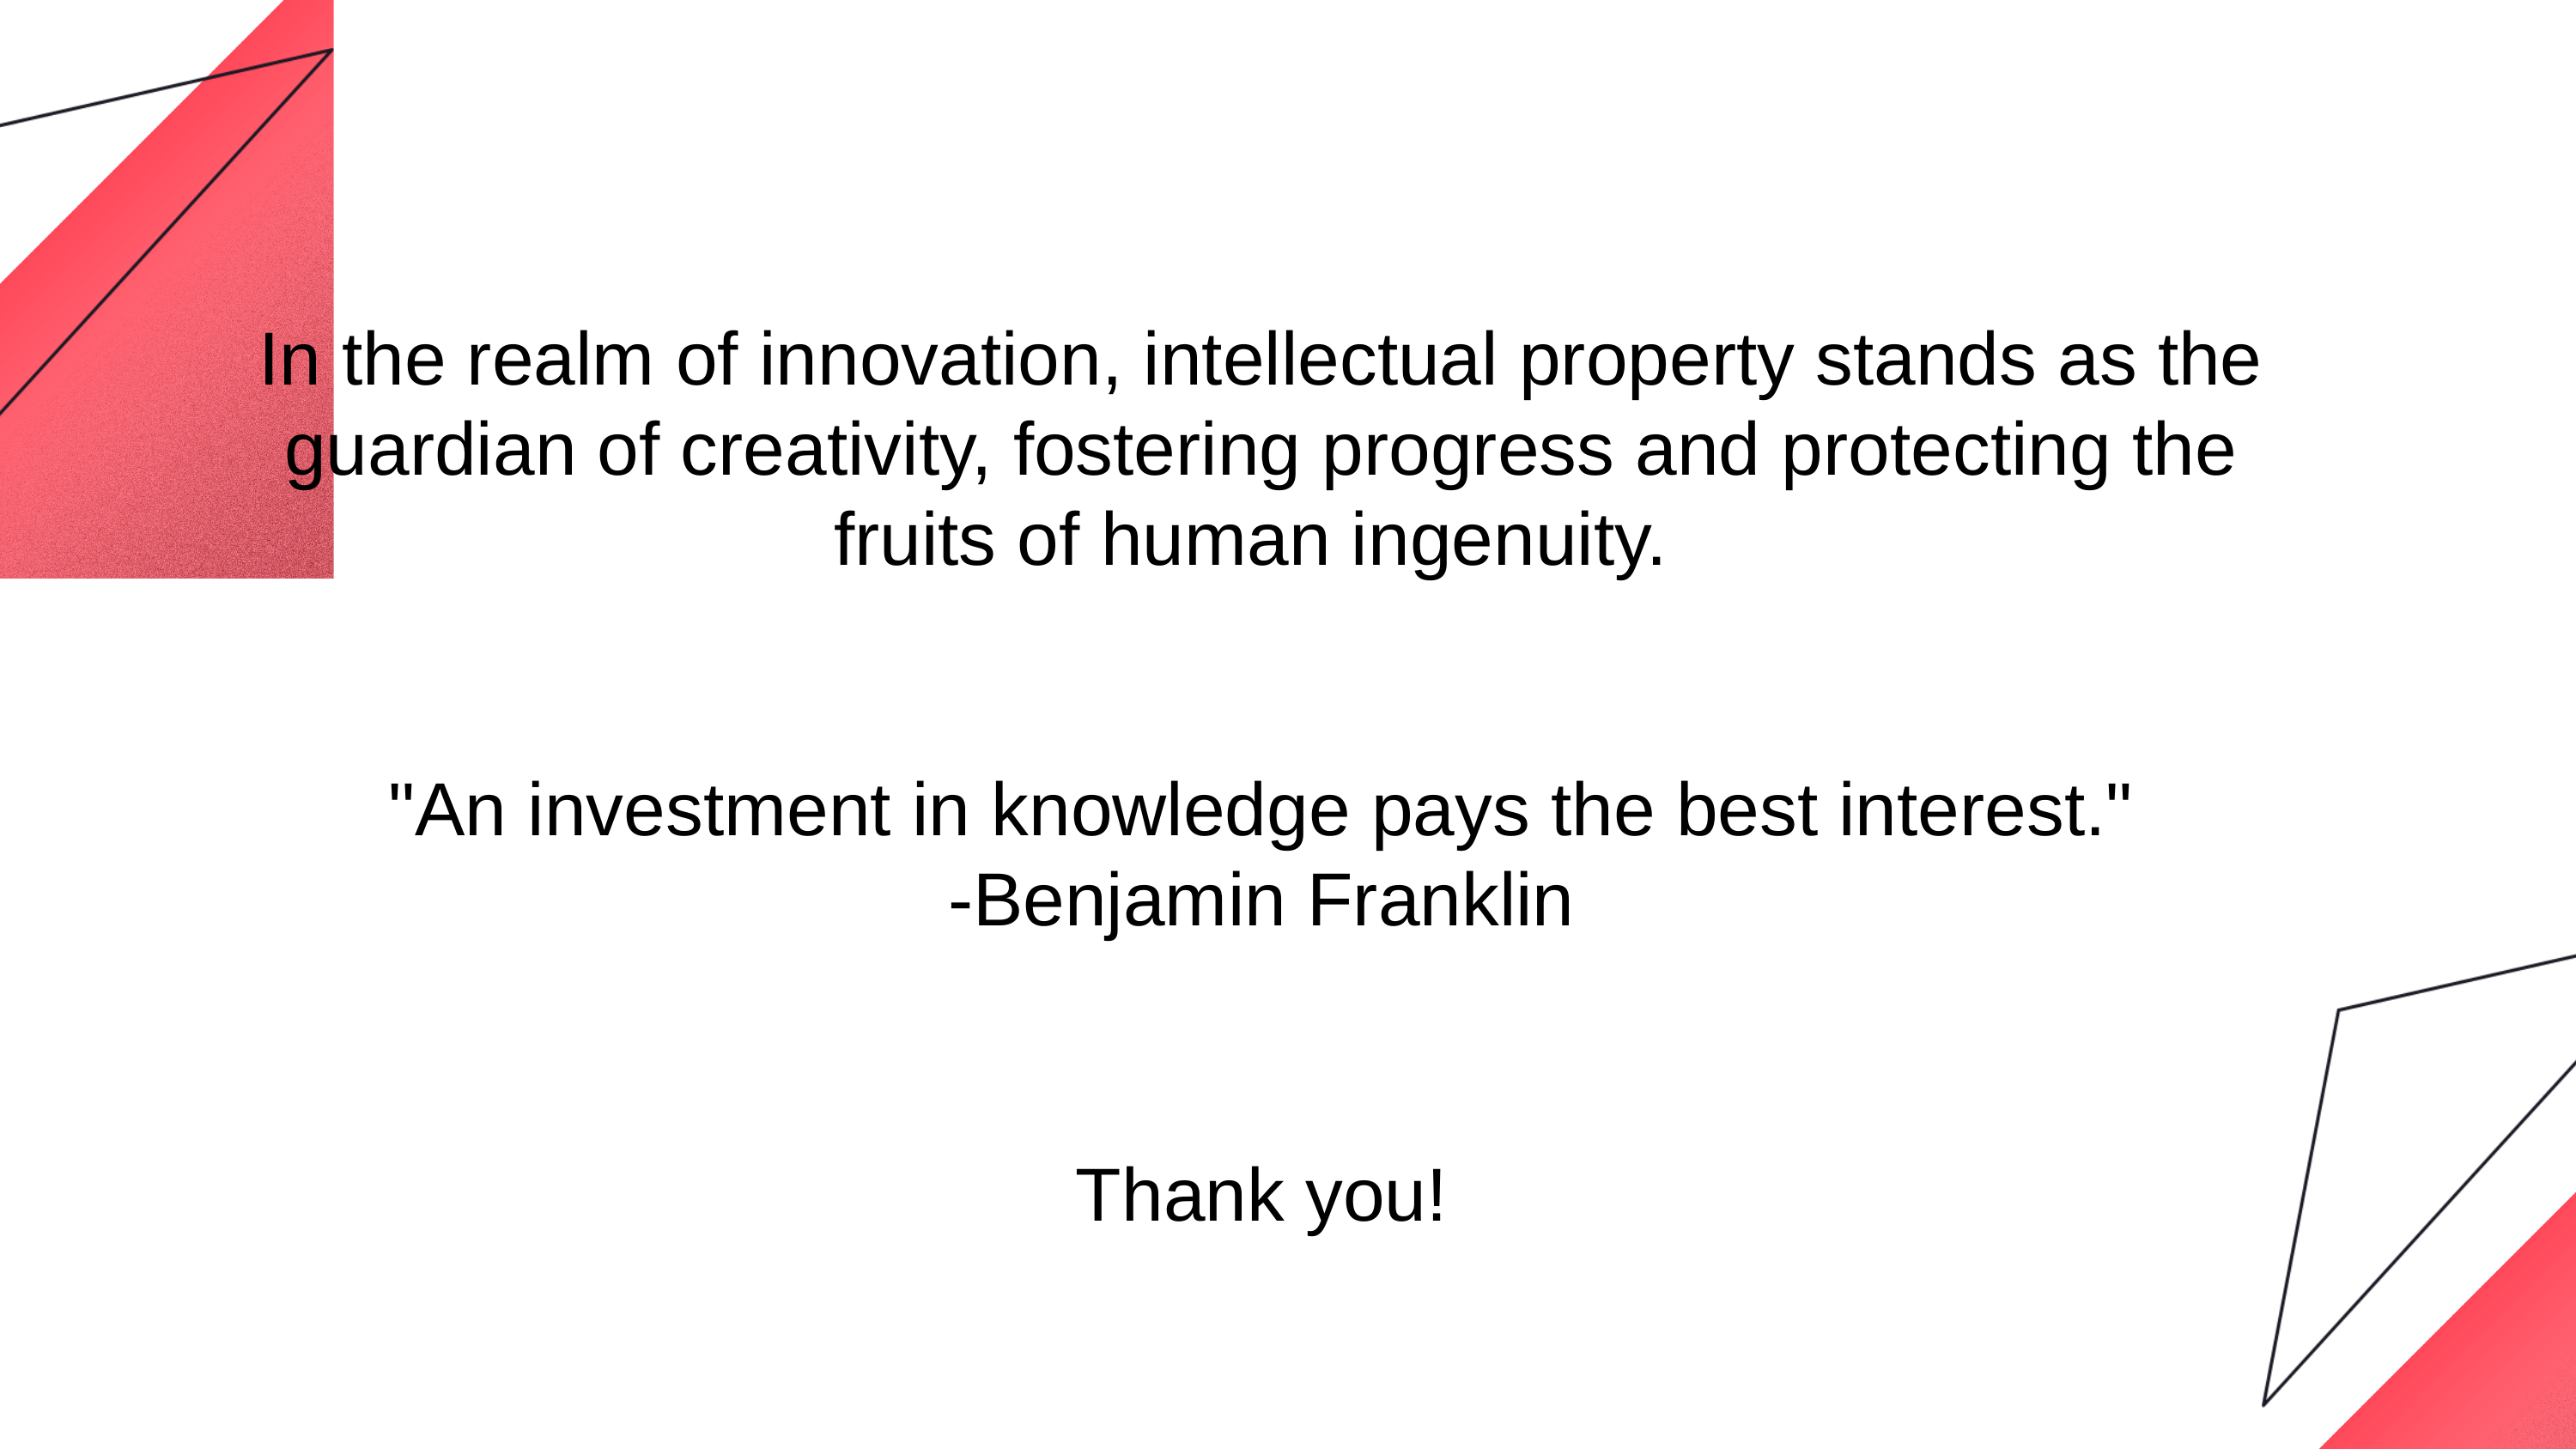

In the realm of innovation, intellectual property stands as the guardian of creativity, fostering progress and protecting the fruits of human ingenuity.

"An investment in knowledge pays the best interest."
-Benjamin Franklin

Thank you!